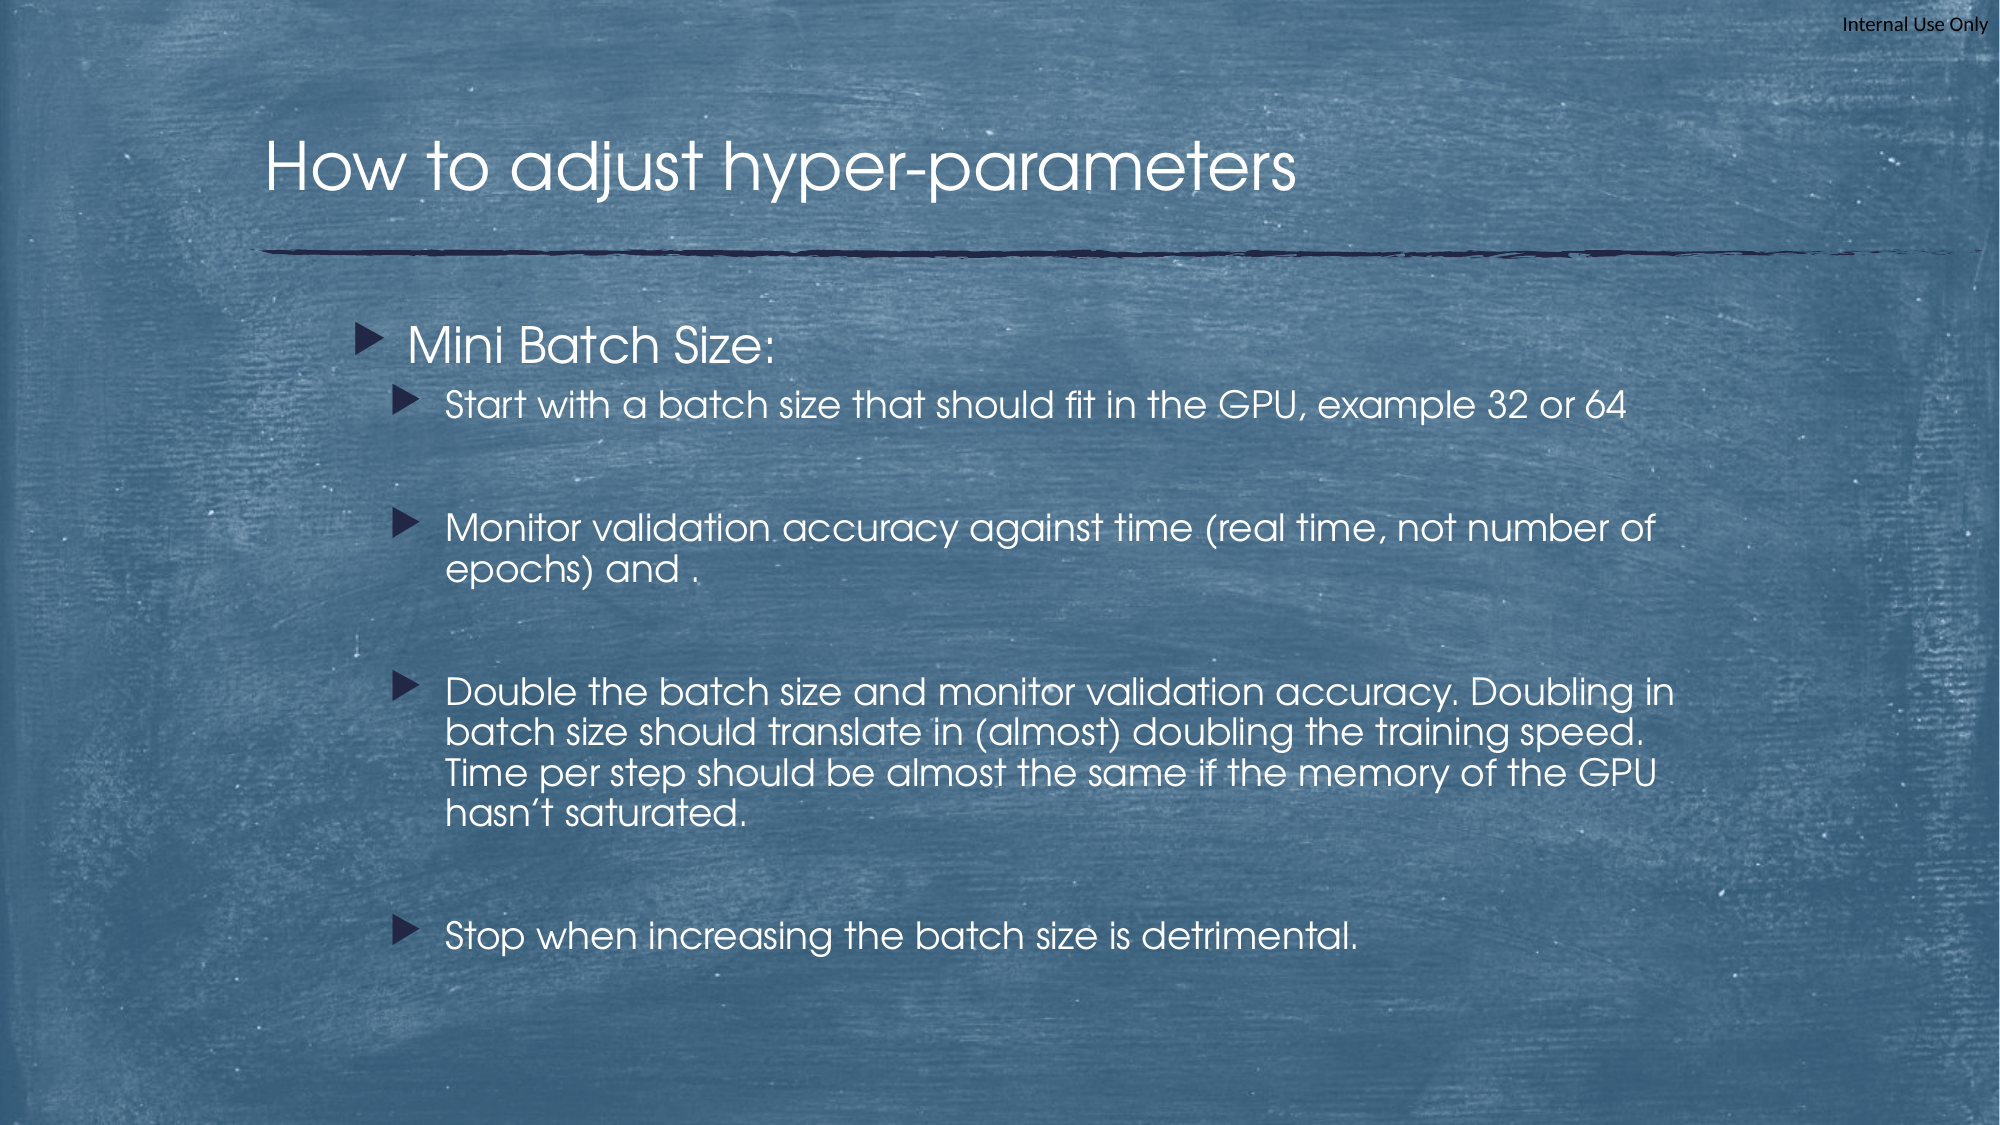

# How to adjust hyper-parameters
Mini Batch Size:
Start with a batch size that should fit in the GPU, example 32 or 64

Monitor validation accuracy against time (real time, not number of epochs) and .

Double the batch size and monitor validation accuracy. Doubling in batch size should translate in (almost) doubling the training speed.  Time per step should be almost the same if the memory of the GPU hasn’t saturated.

Stop when increasing the batch size is detrimental.